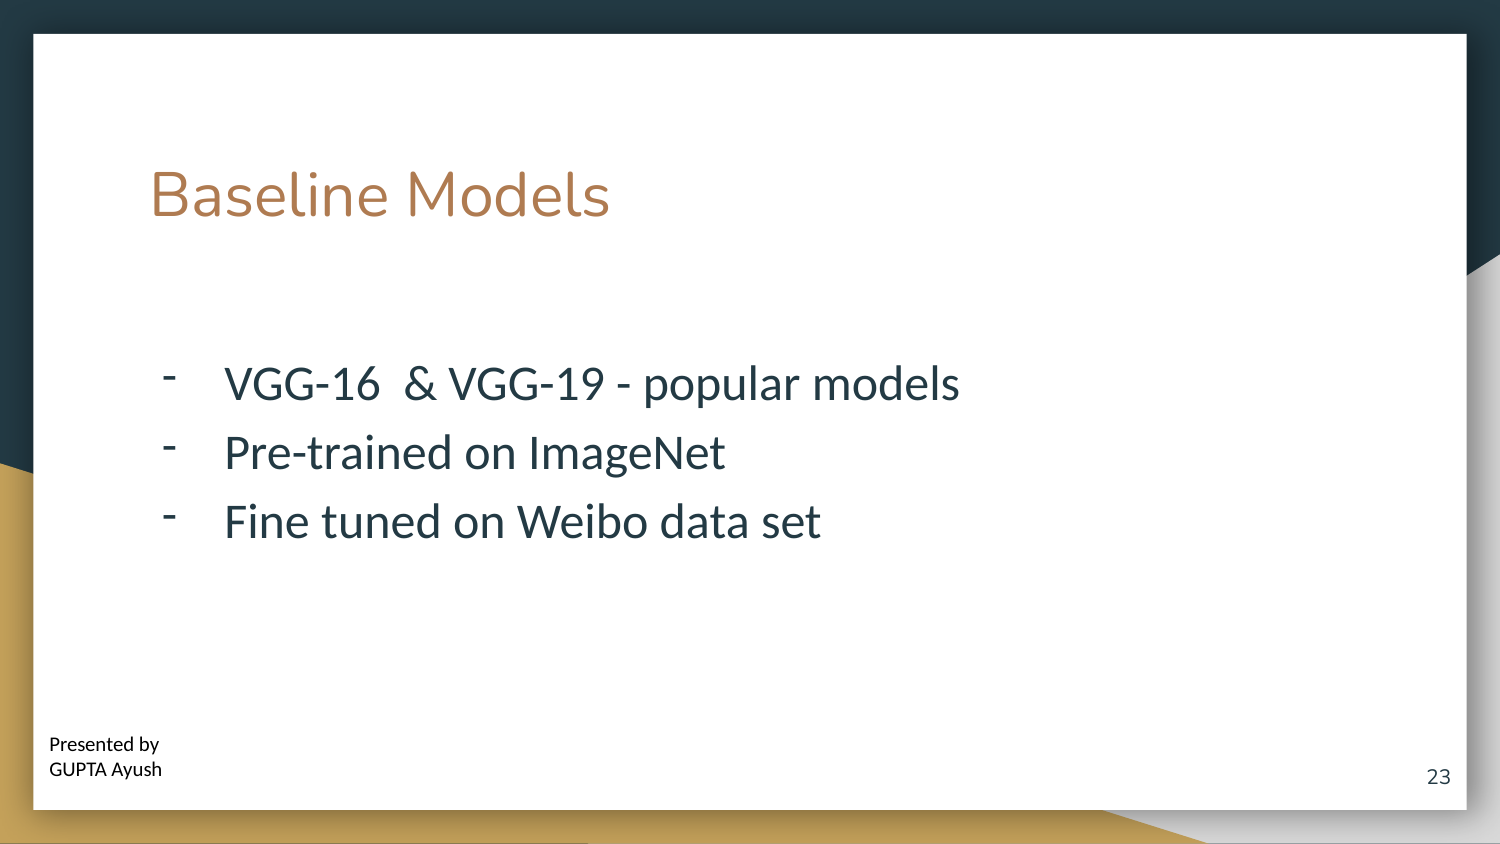

# Baseline Models
VGG-16  & VGG-19 - popular models
Pre-trained on ImageNet
Fine tuned on Weibo data set
Presented by
GUPTA Ayush
23